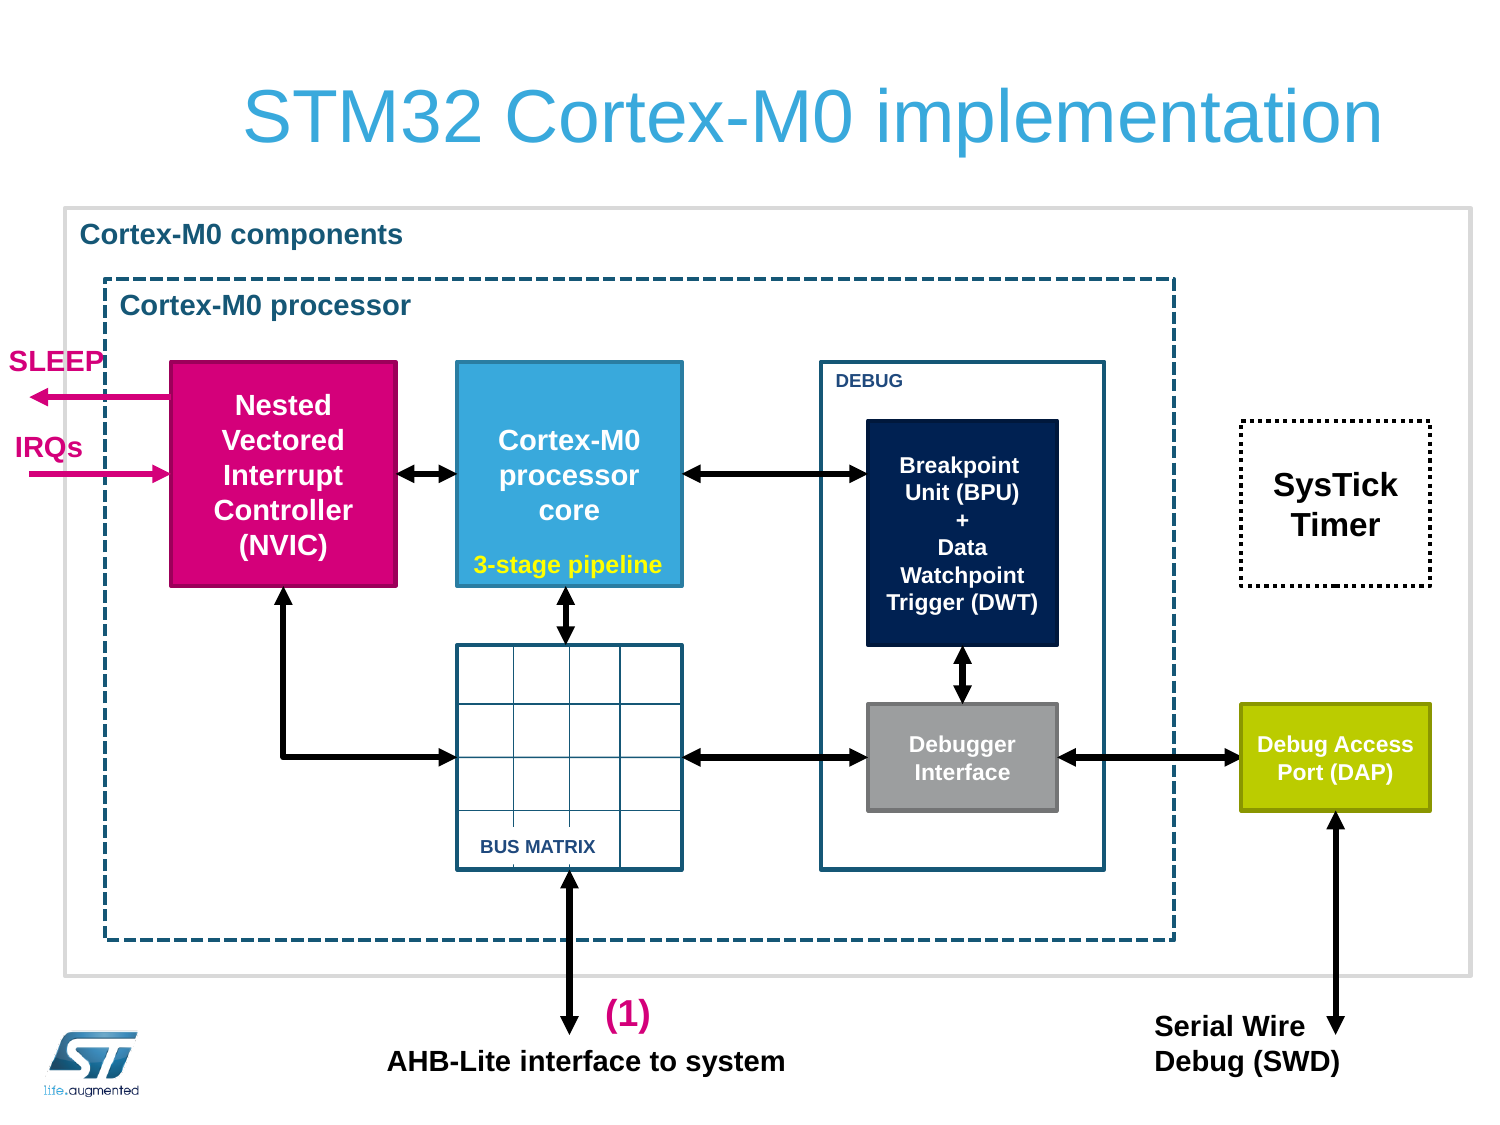

# STM32 Cortex-M0 implementation
Cortex-M0 components
Cortex-M0 processor
SLEEP
Nested Vectored Interrupt Controller (NVIC)
Cortex-M0 processor core
DEBUG
IRQs
Breakpoint  Unit (BPU)
+
Data Watchpoint Trigger (DWT)
SysTick
Timer
3-stage pipeline

Debugger Interface
Debug Access Port (DAP)
BUS MATRIX
(1)
Serial Wire Debug (SWD)
AHB-Lite interface to system